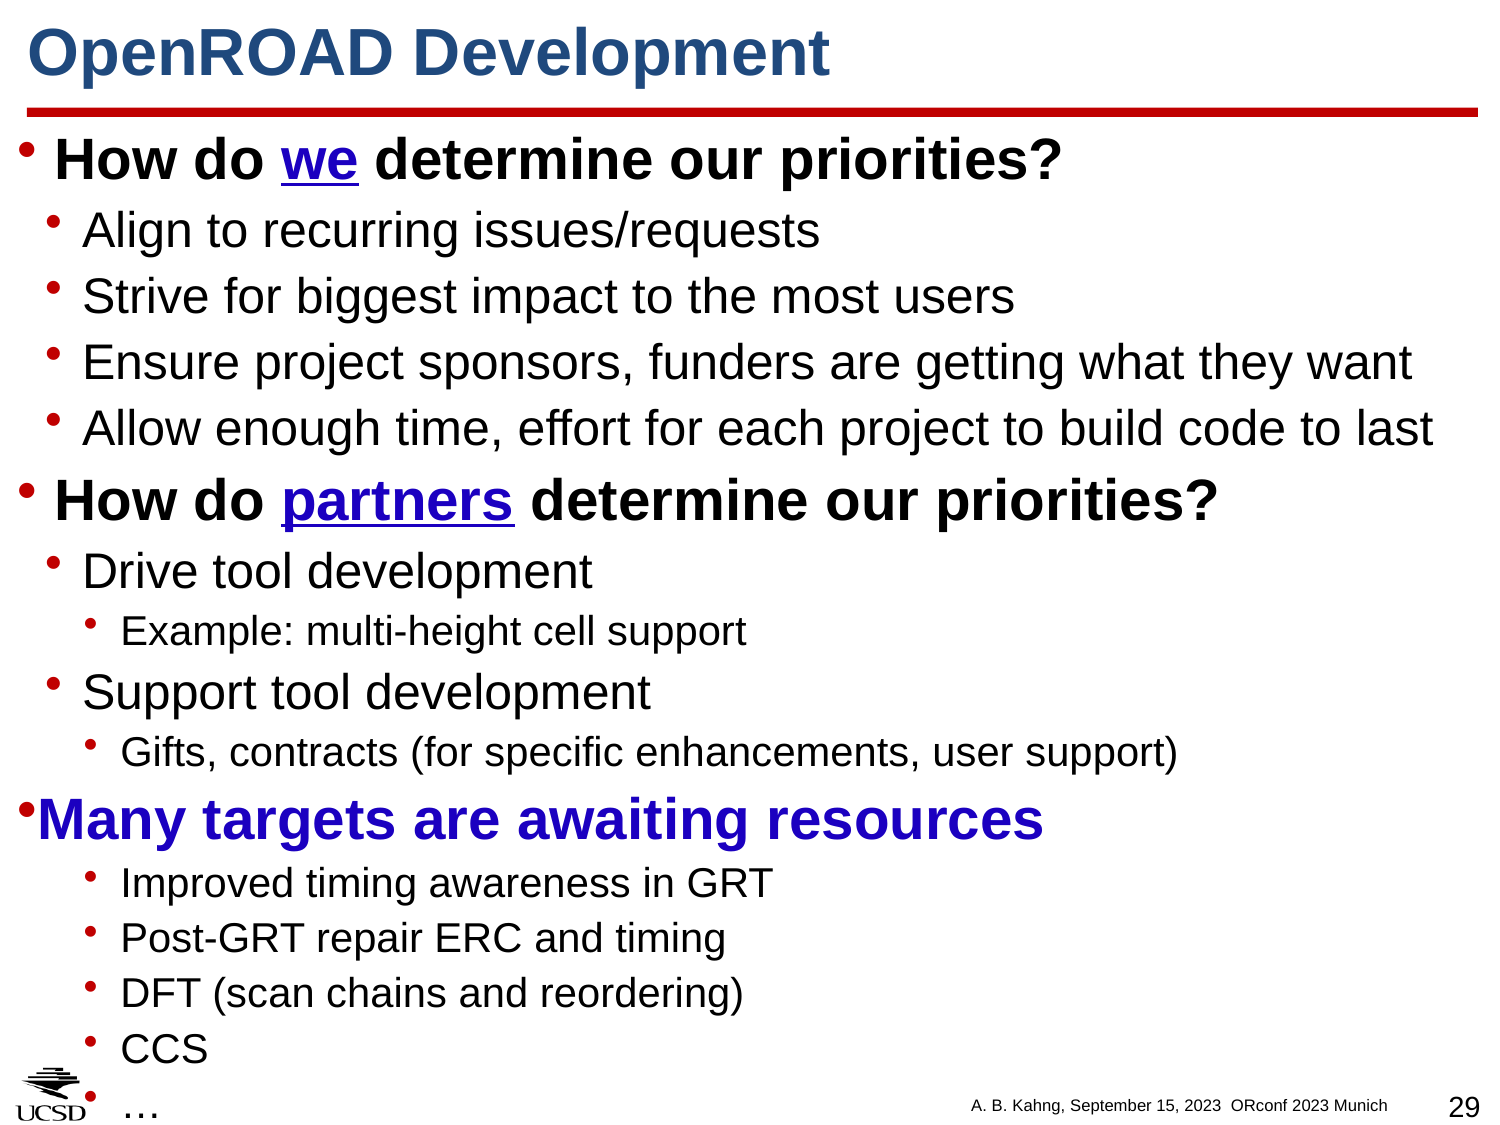

# OpenROAD Development
How do we determine our priorities?
Align to recurring issues/requests
Strive for biggest impact to the most users
Ensure project sponsors, funders are getting what they want
Allow enough time, effort for each project to build code to last
How do partners determine our priorities?
Drive tool development
Example: multi-height cell support
Support tool development
Gifts, contracts (for specific enhancements, user support)
Many targets are awaiting resources
Improved timing awareness in GRT
Post-GRT repair ERC and timing
DFT (scan chains and reordering)
CCS
…